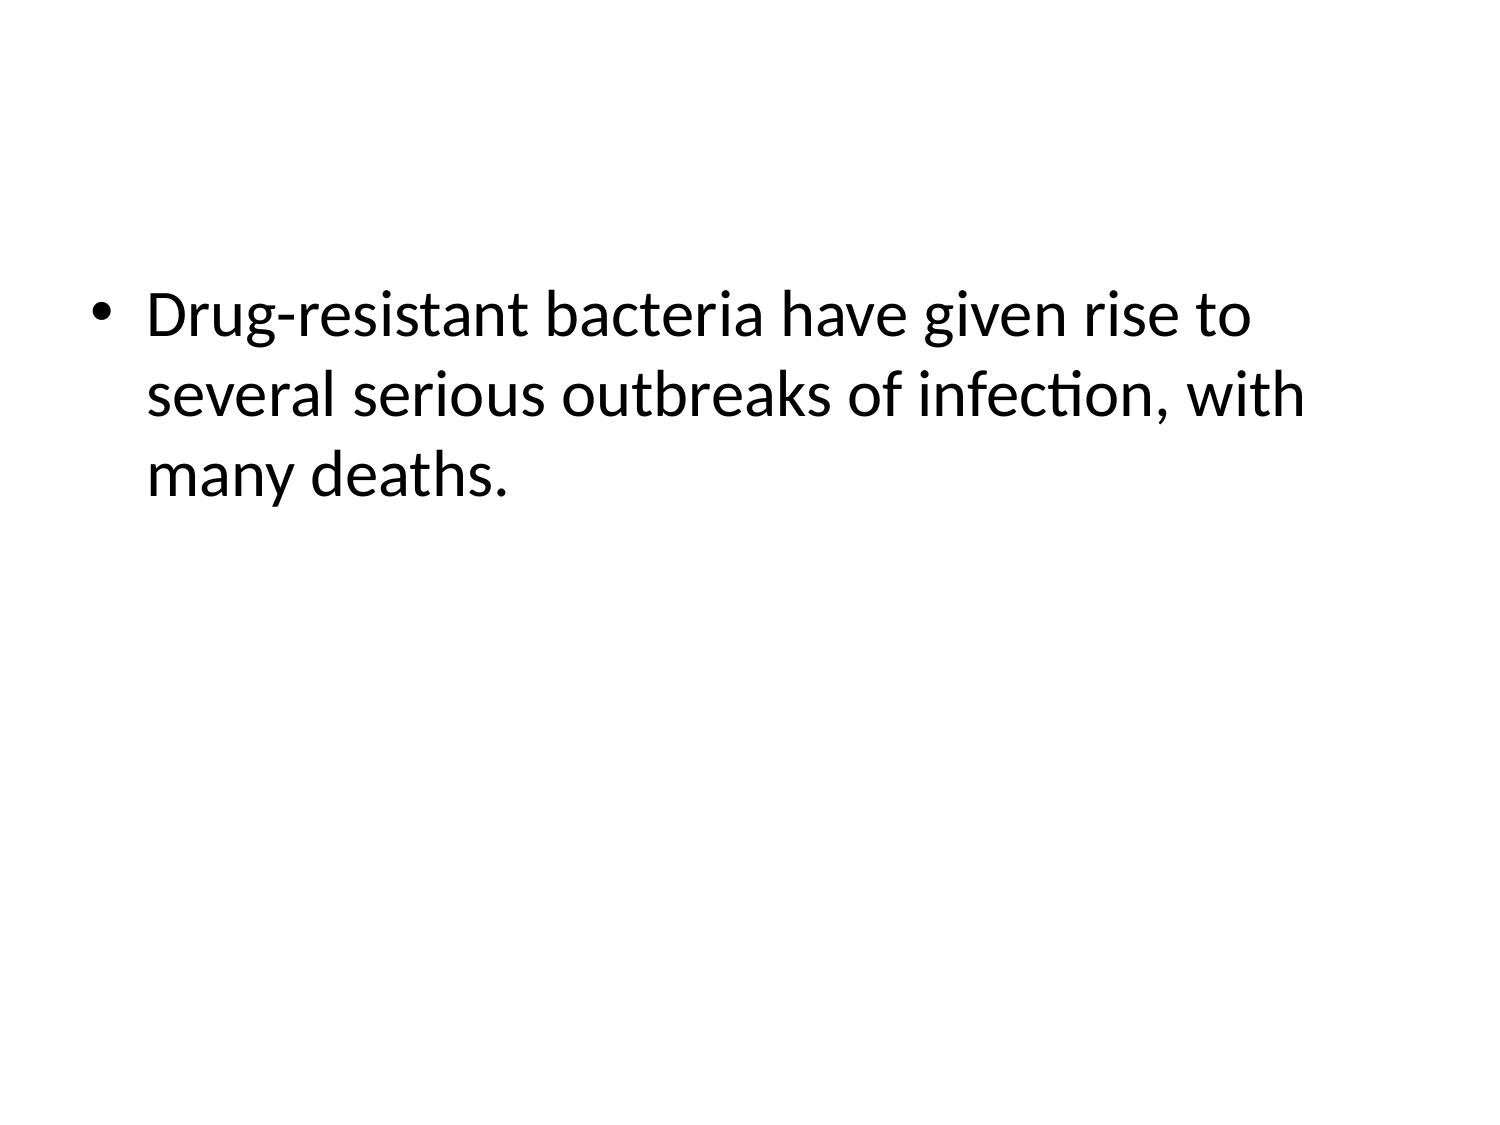

#
Drug-resistant bacteria have given rise to several serious outbreaks of infection, with many deaths.